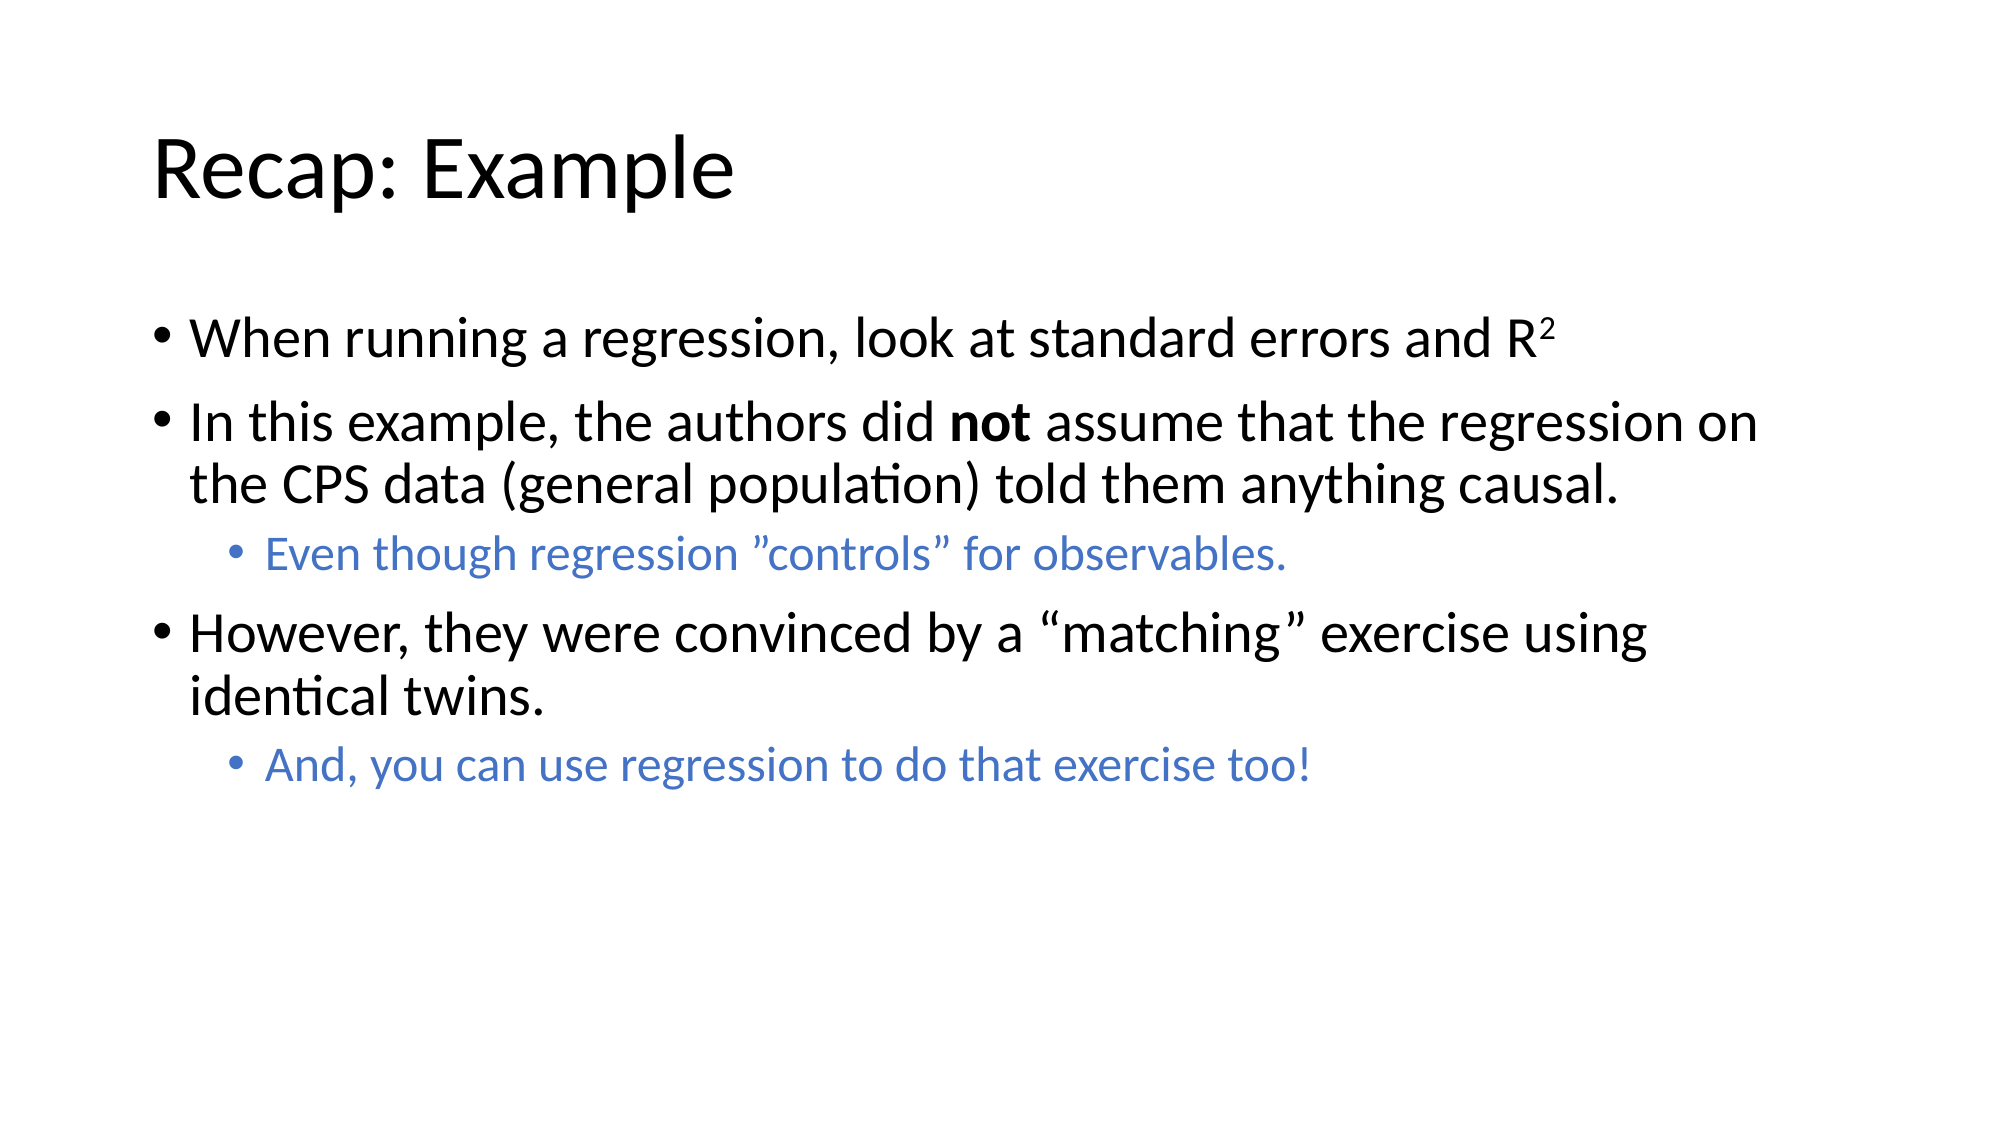

# Recap: Example
When running a regression, look at standard errors and R2
In this example, the authors did not assume that the regression on the CPS data (general population) told them anything causal.
Even though regression ”controls” for observables.
However, they were convinced by a “matching” exercise using identical twins.
And, you can use regression to do that exercise too!